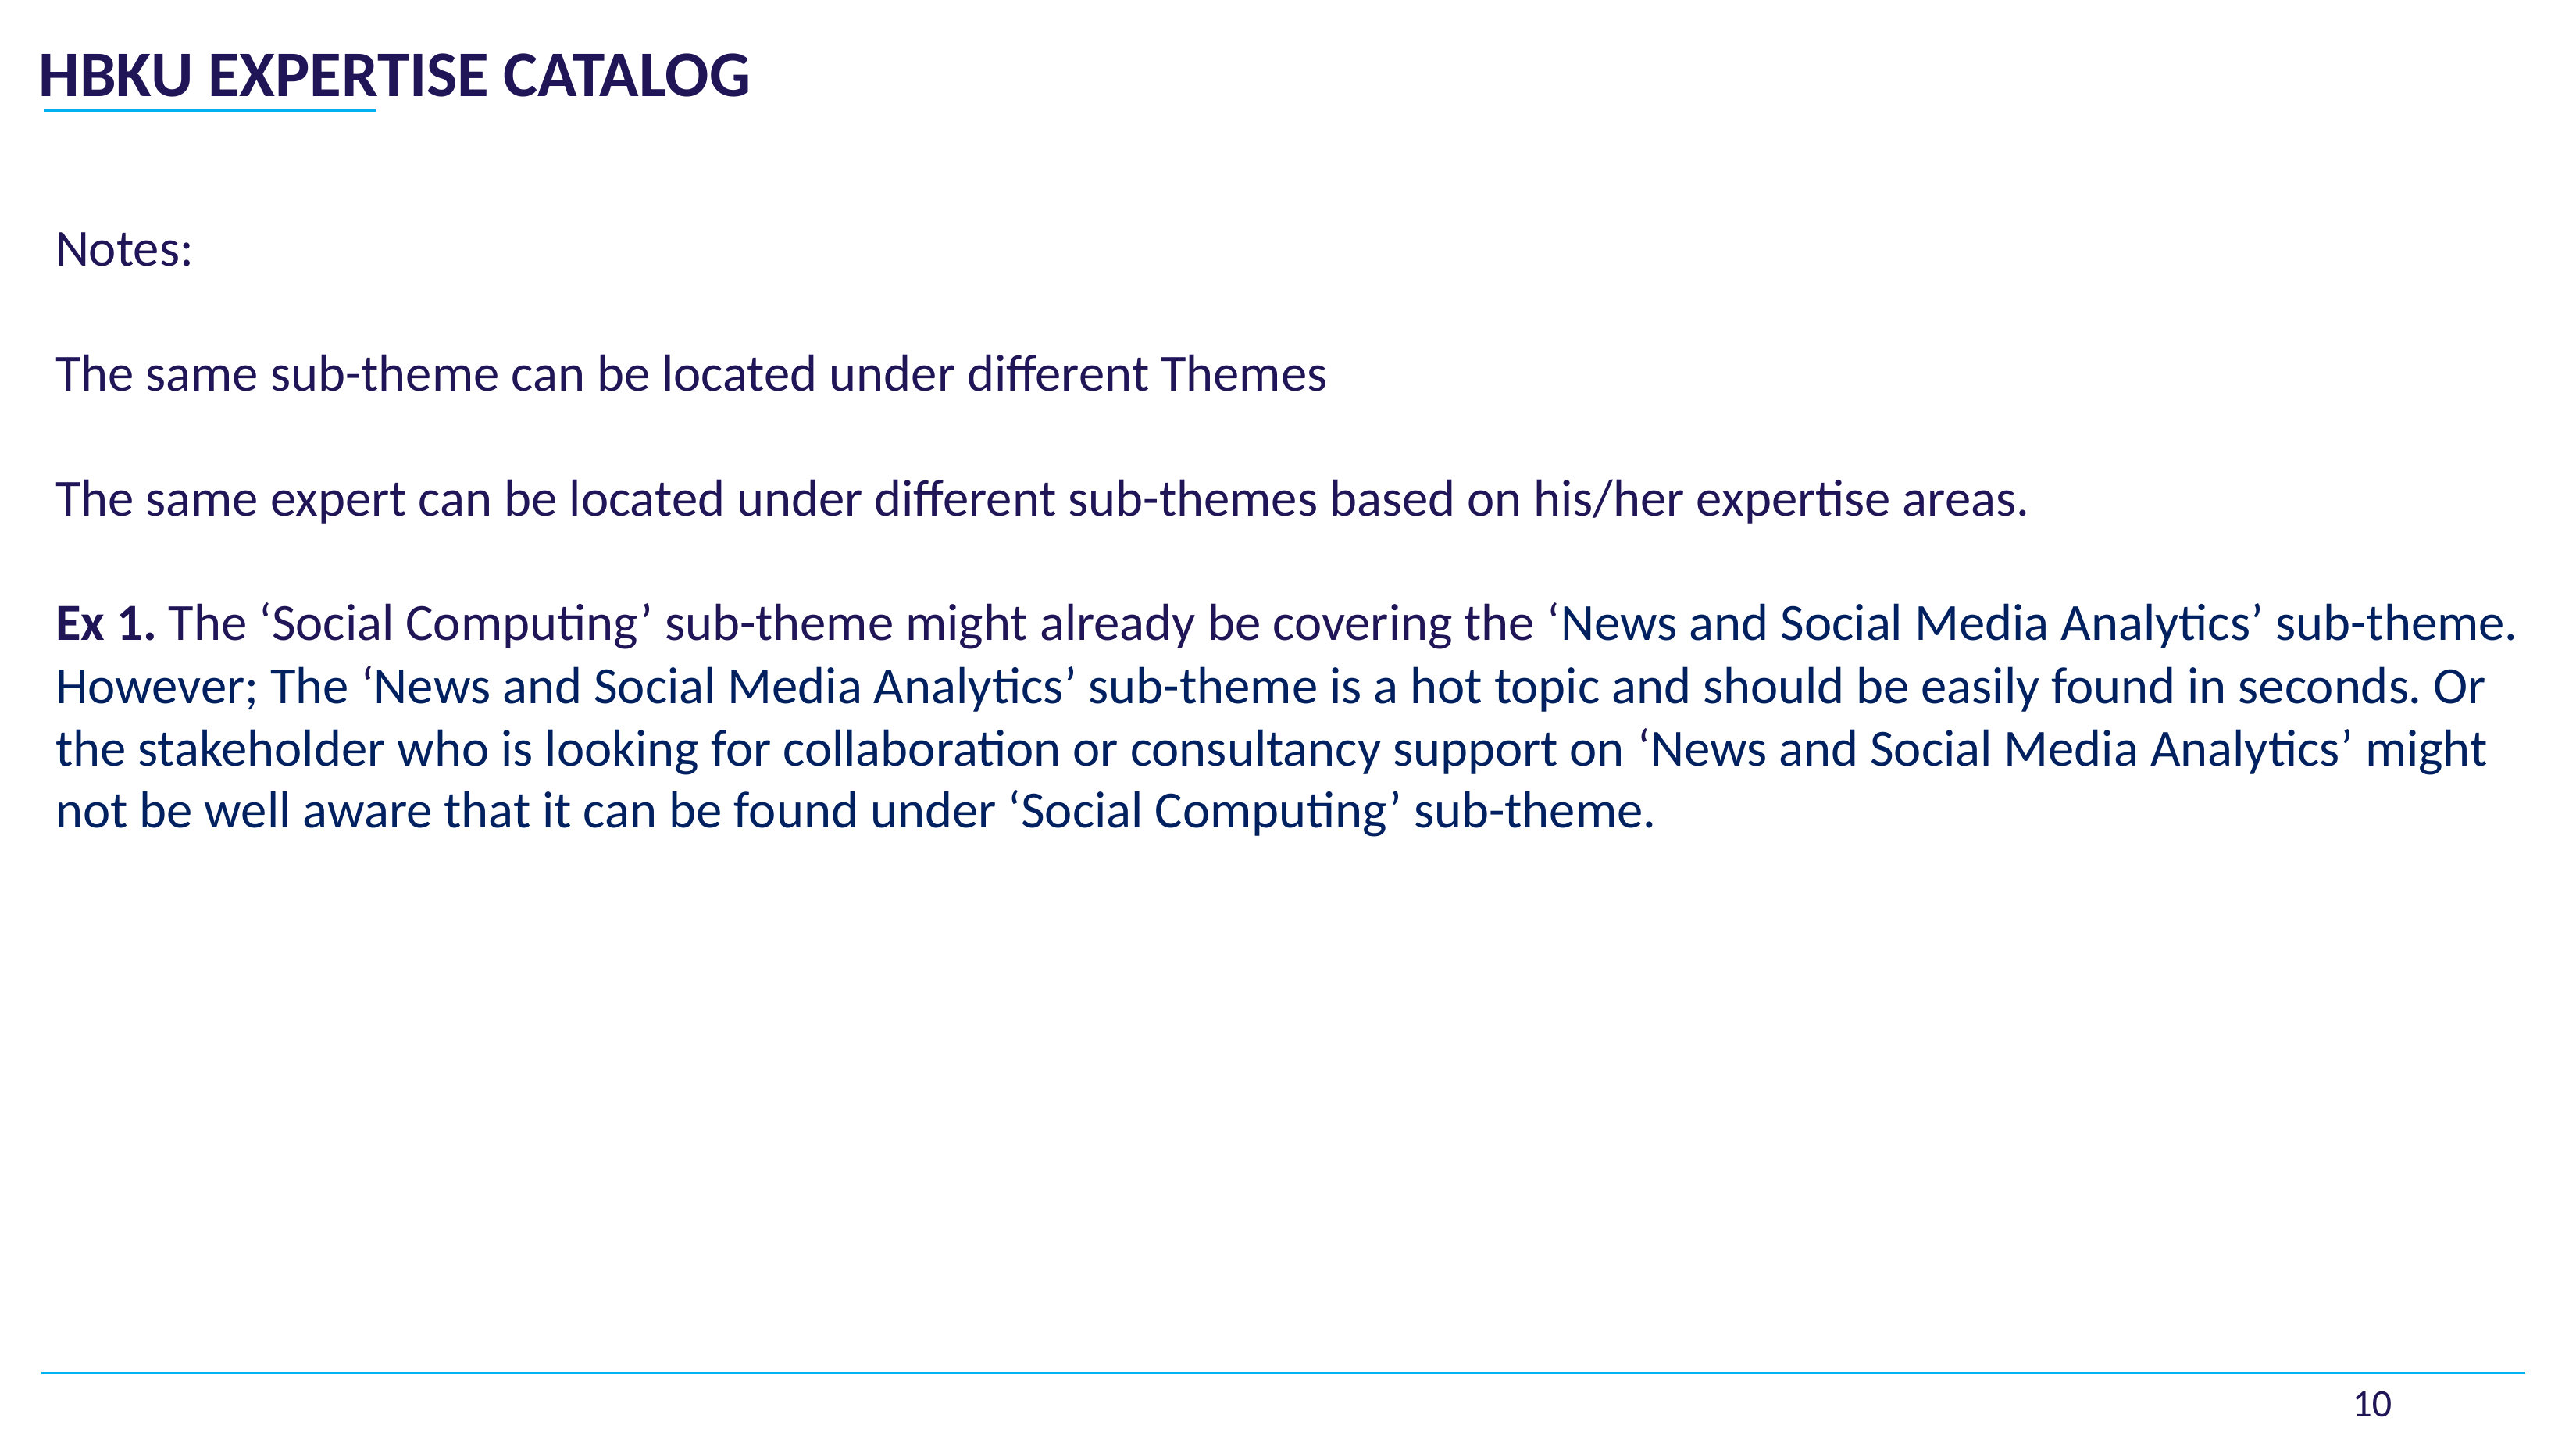

HBKU EXPERTISE CATALOG
Notes:

The same sub-theme can be located under different Themes

The same expert can be located under different sub-themes based on his/her expertise areas.

Ex 1. The ‘Social Computing’ sub-theme might already be covering the ‘News and Social Media Analytics’ sub-theme. However; The ‘News and Social Media Analytics’ sub-theme is a hot topic and should be easily found in seconds. Or the stakeholder who is looking for collaboration or consultancy support on ‘News and Social Media Analytics’ might not be well aware that it can be found under ‘Social Computing’ sub-theme.

10